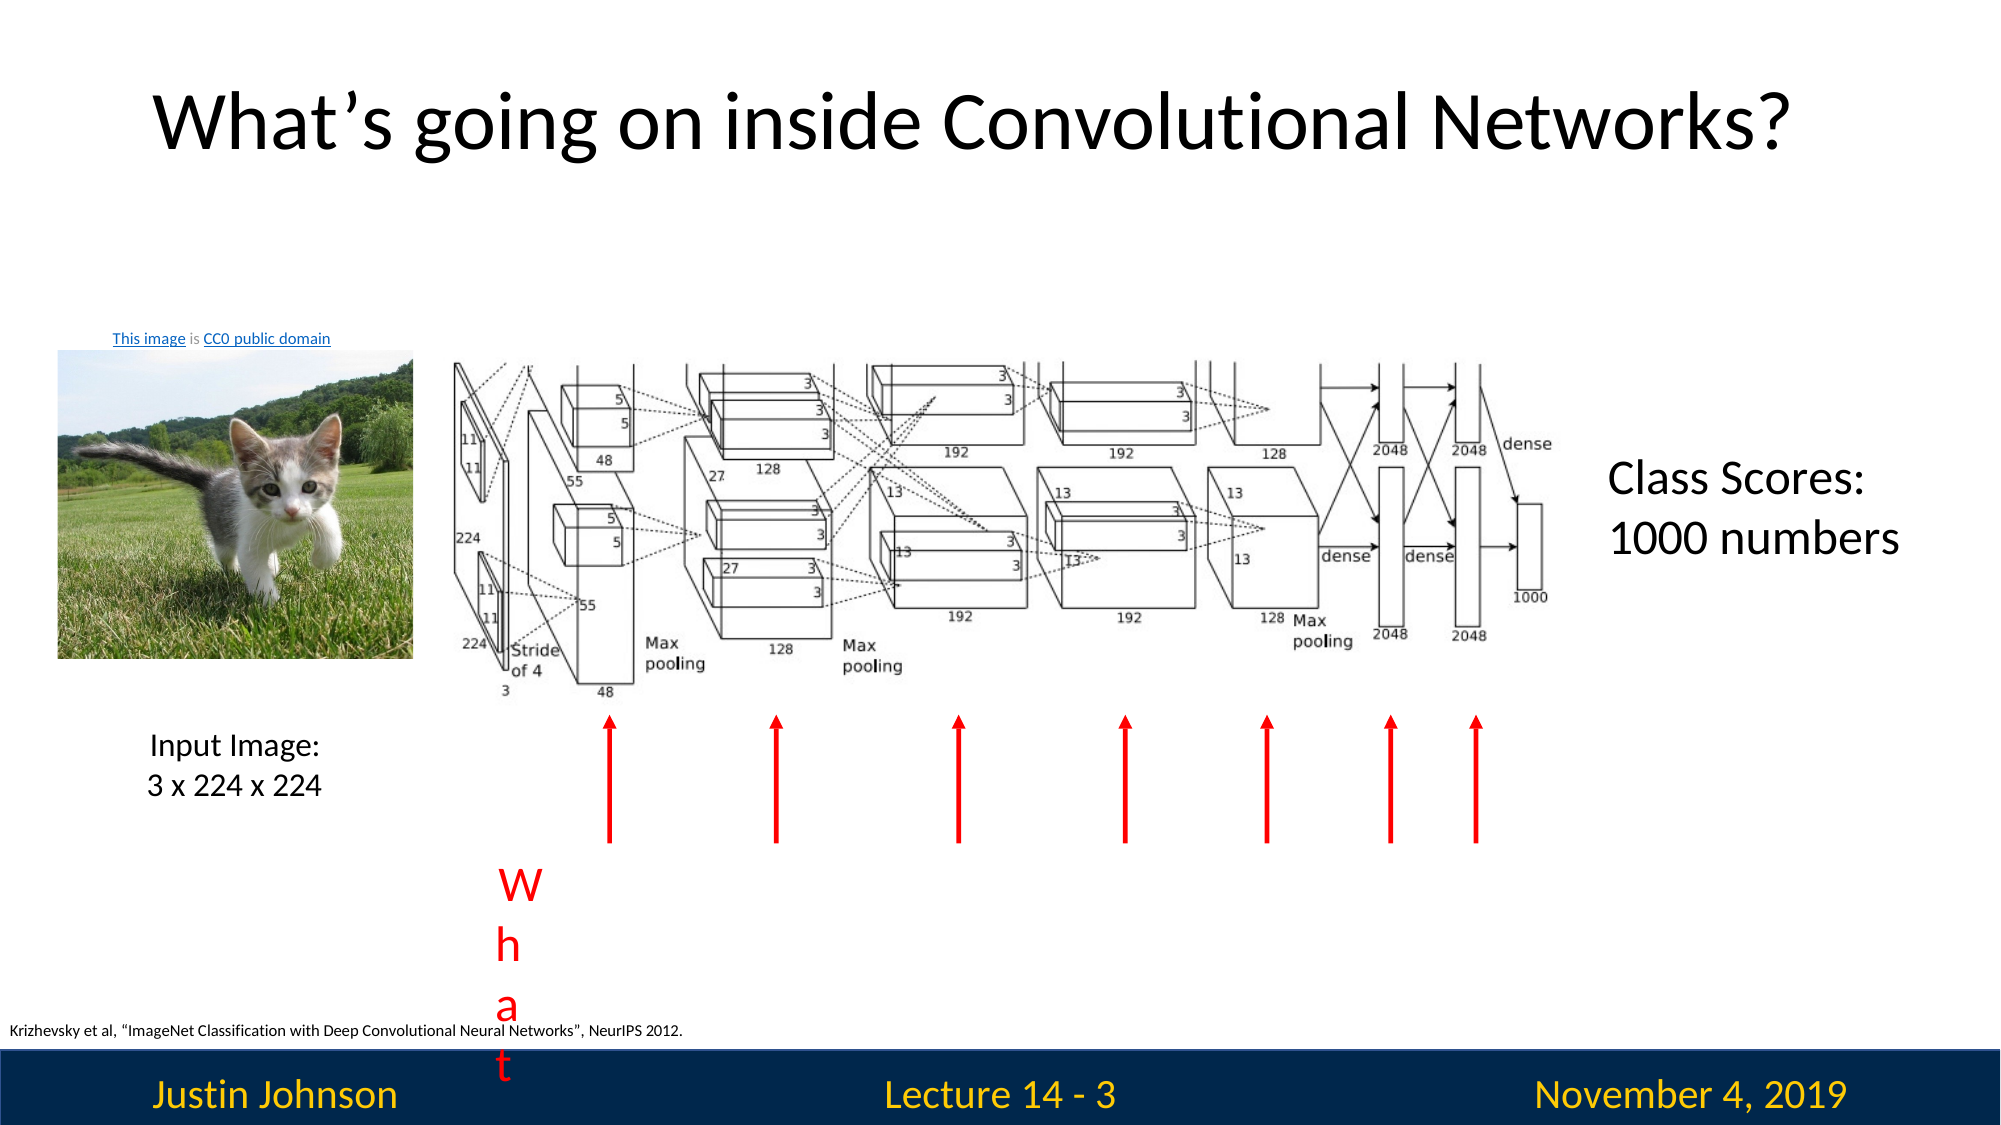

# What’s going on inside Convolutional Networks?

This image is CC0 public domain

Class Scores: 1000 numbers

Input Image: 3 x 224 x 224

What are the intermediate features looking for?
Krizhevsky et al, “ImageNet Classification with Deep Convolutional Neural Networks”, NeurIPS 2012.
Justin Johnson
November 4, 2019
Lecture 14 - 3